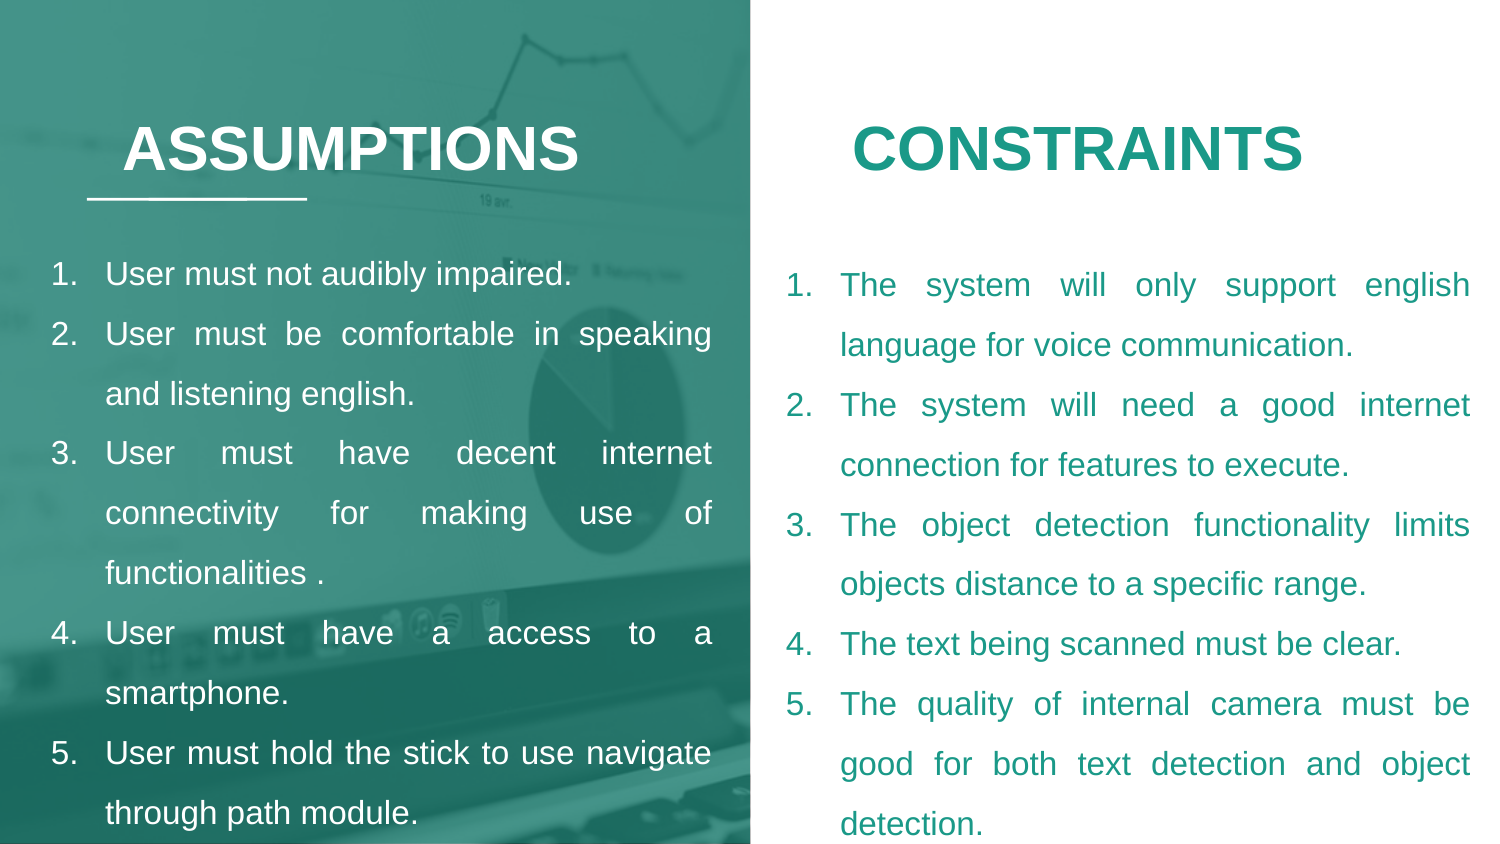

# ASSUMPTIONS

CONSTRAINTS

The system will only support english language for voice communication.
The system will need a good internet connection for features to execute.
The object detection functionality limits objects distance to a specific range.
The text being scanned must be clear.
The quality of internal camera must be good for both text detection and object detection.

User must not audibly impaired.
User must be comfortable in speaking and listening english.
User must have decent internet connectivity for making use of functionalities .
User must have a access to a smartphone.
User must hold the stick to use navigate through path module.